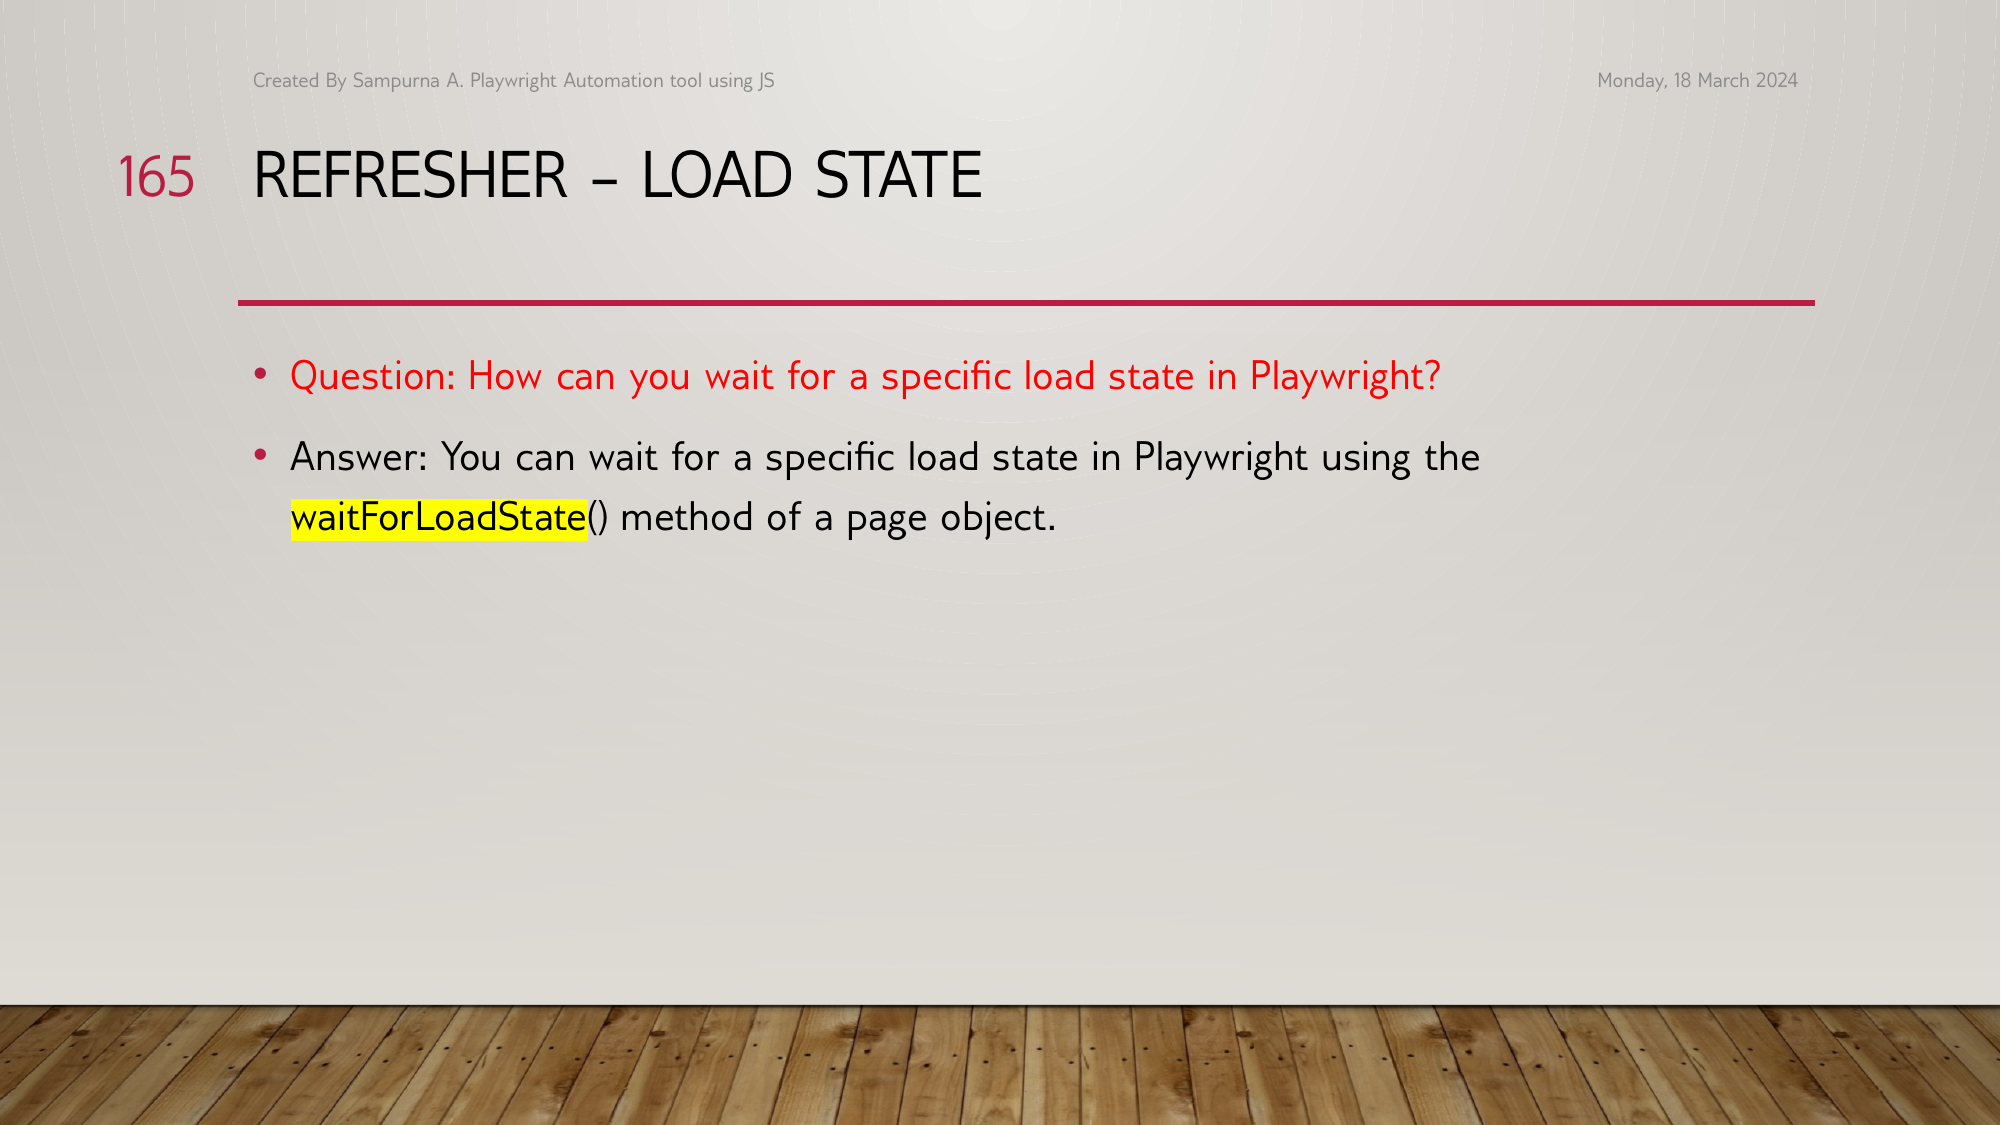

Created By Sampurna A. Playwright Automation tool using JS
Monday, 18 March 2024
165
# Refresher – load State
Question: How can you wait for a specific load state in Playwright?
Answer: You can wait for a specific load state in Playwright using the waitForLoadState() method of a page object.